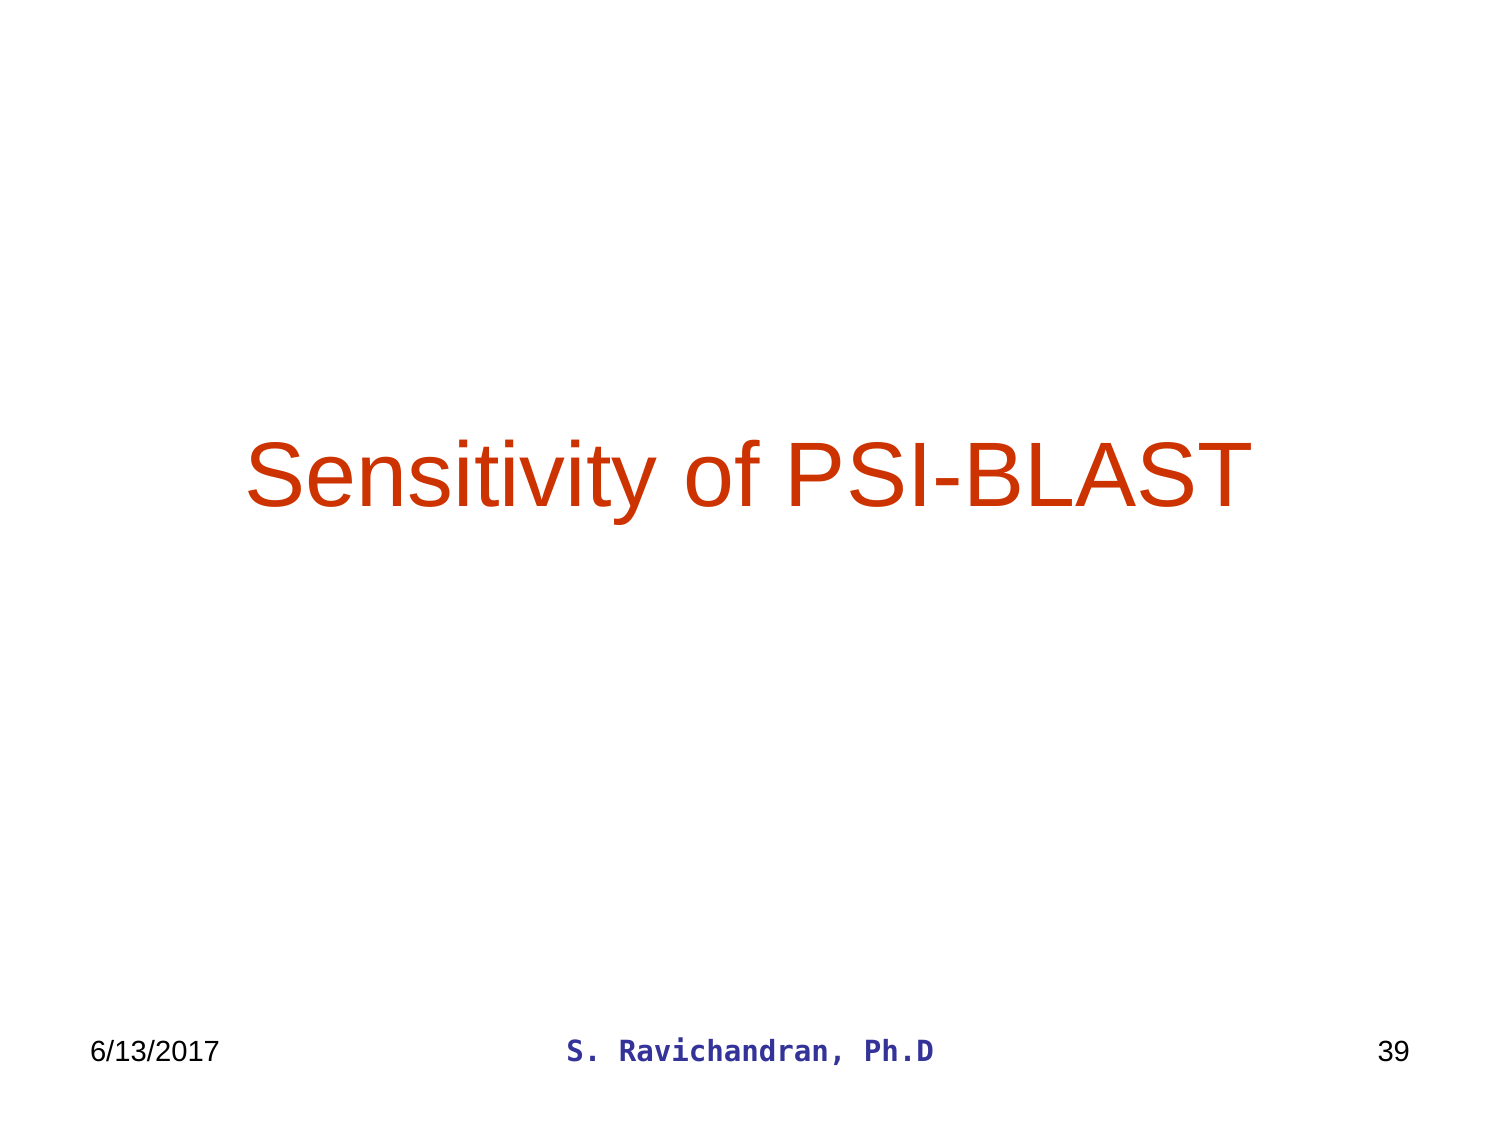

# Sensitivity of PSI-BLAST

6/13/2017
S. Ravichandran, Ph.D
39